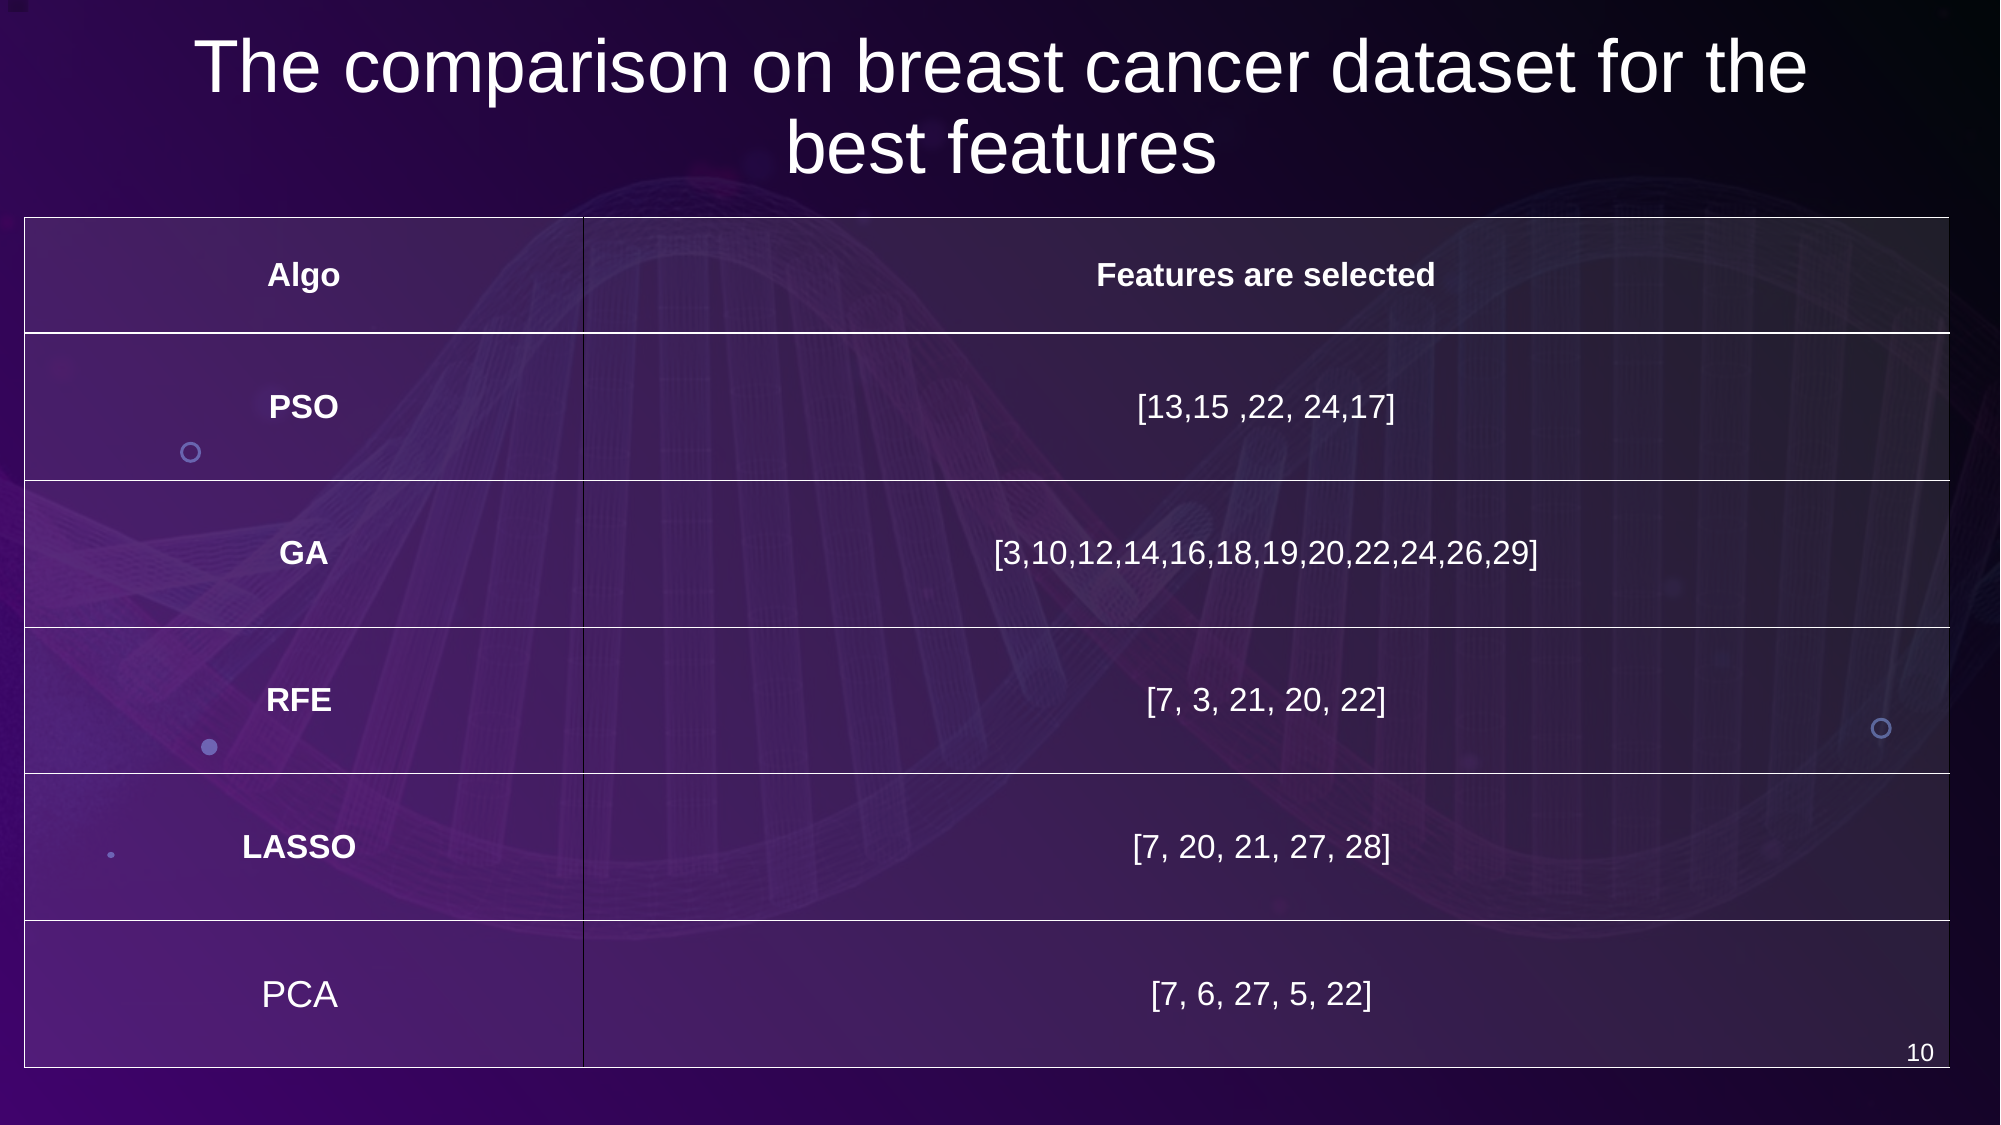

# The comparison on breast cancer dataset for the best features
| Algo | Features are selected |
| --- | --- |
| PSO | [13,15 ,22, 24,17] |
| GA | [3,10,12,14,16,18,19,20,22,24,26,29] |
| RFE | [7, 3, 21, 20, 22] |
| LASSO | [7, 20, 21, 27, 28] |
| PCA | [7, 6, 27, 5, 22] |
10